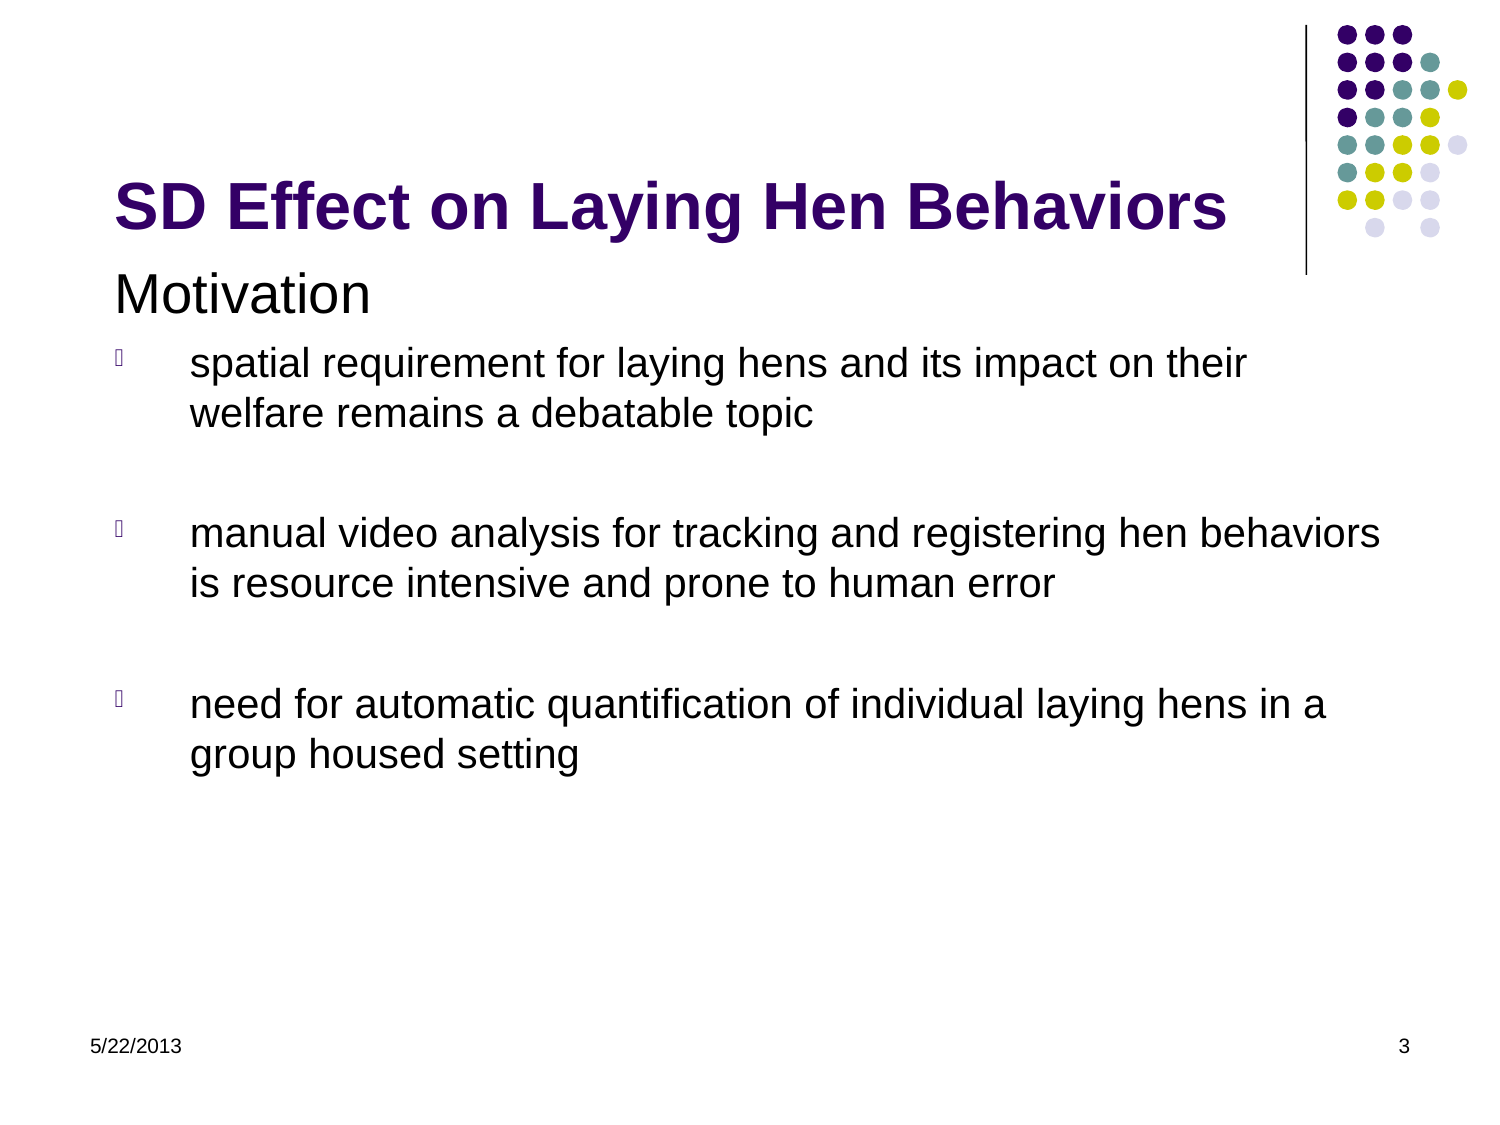

# SD Effect on Laying Hen Behaviors
Motivation
spatial requirement for laying hens and its impact on their welfare remains a debatable topic

manual video analysis for tracking and registering hen behaviors is resource intensive and prone to human error

need for automatic quantification of individual laying hens in a group housed setting

5/22/2013
3